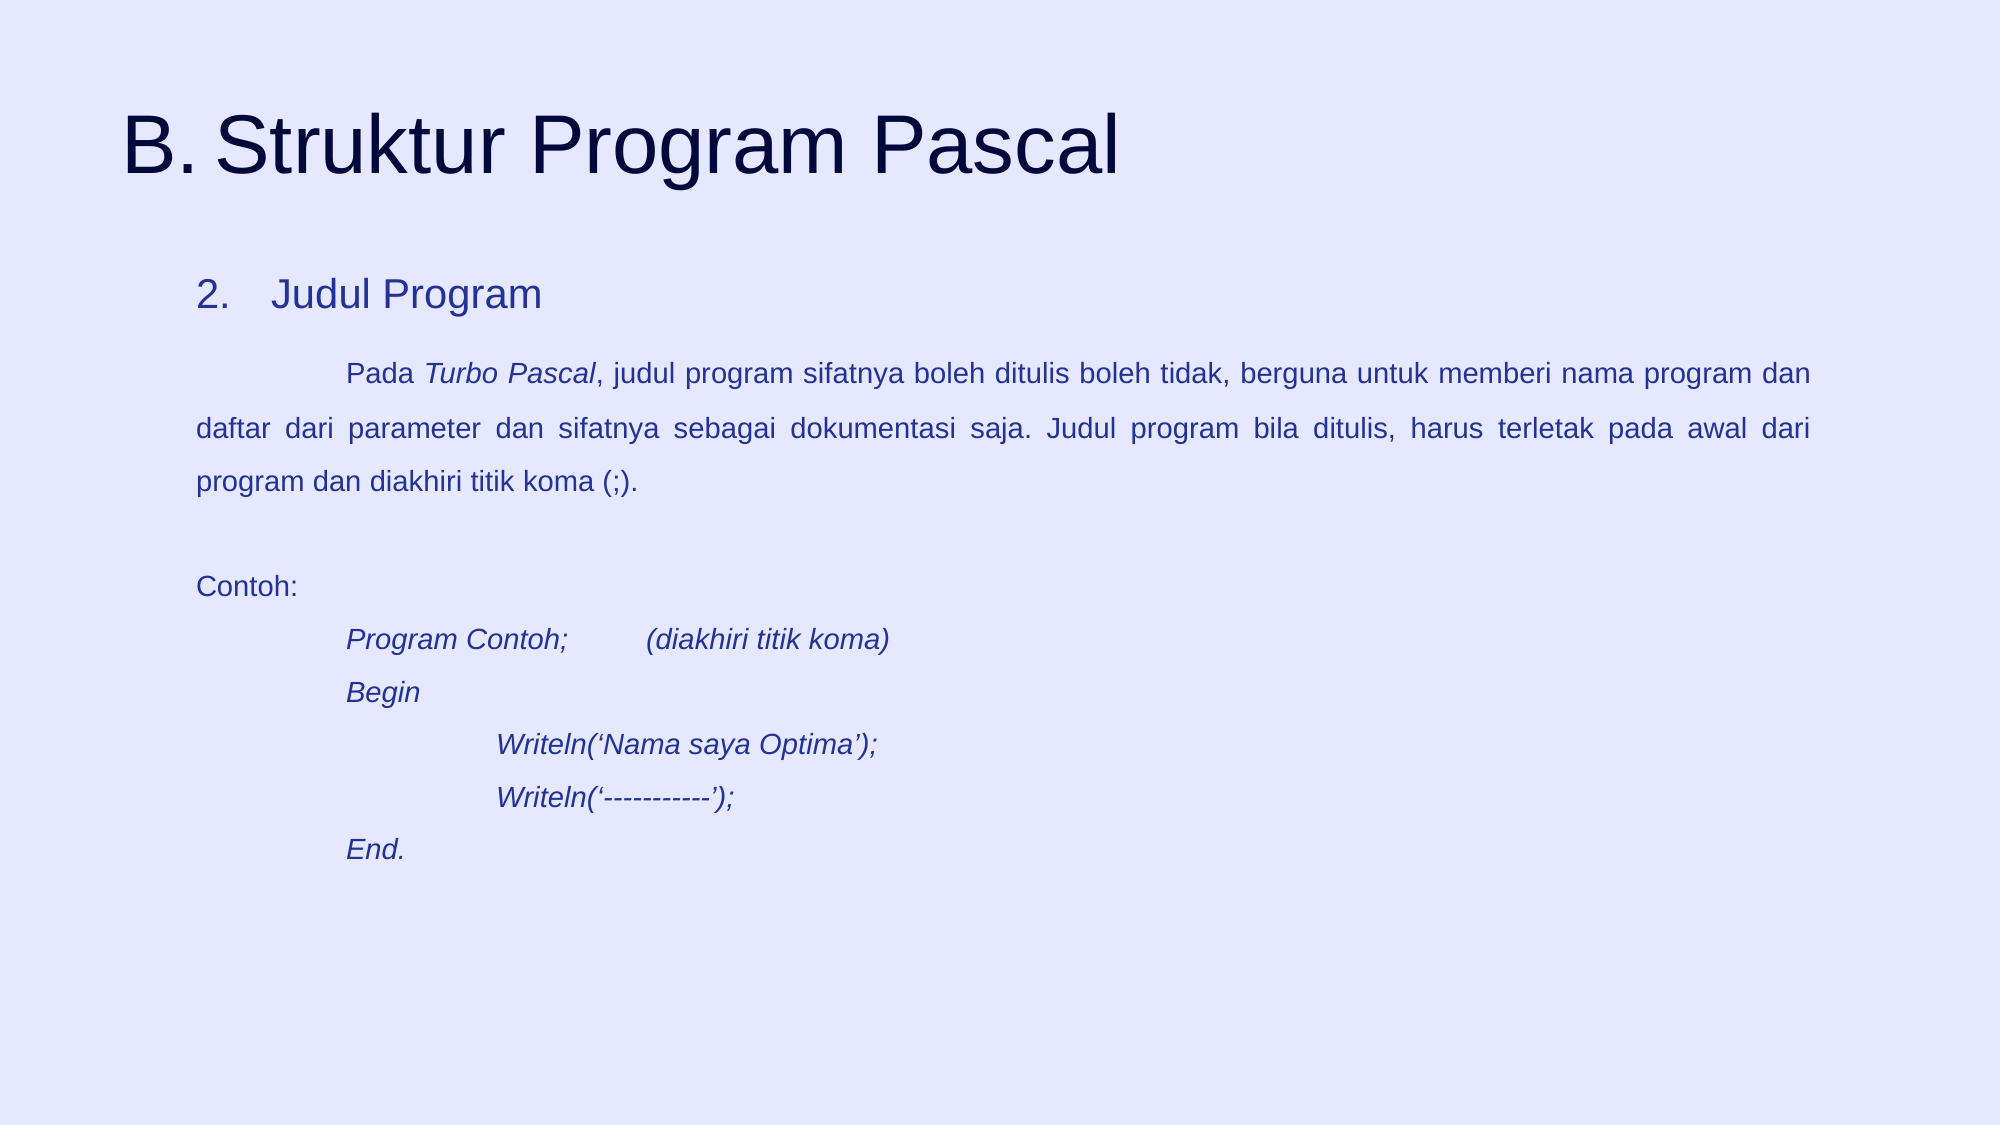

# B. Struktur Program Pascal
Judul Program
	Pada Turbo Pascal, judul program sifatnya boleh ditulis boleh tidak, berguna untuk memberi nama program dan daftar dari parameter dan sifatnya sebagai dokumentasi saja. Judul program bila ditulis, harus terletak pada awal dari program dan diakhiri titik koma (;).

Contoh:
	Program Contoh;	(diakhiri titik koma)
	Begin
		Writeln(‘Nama saya Optima’);
		Writeln(‘-----------’);
	End.